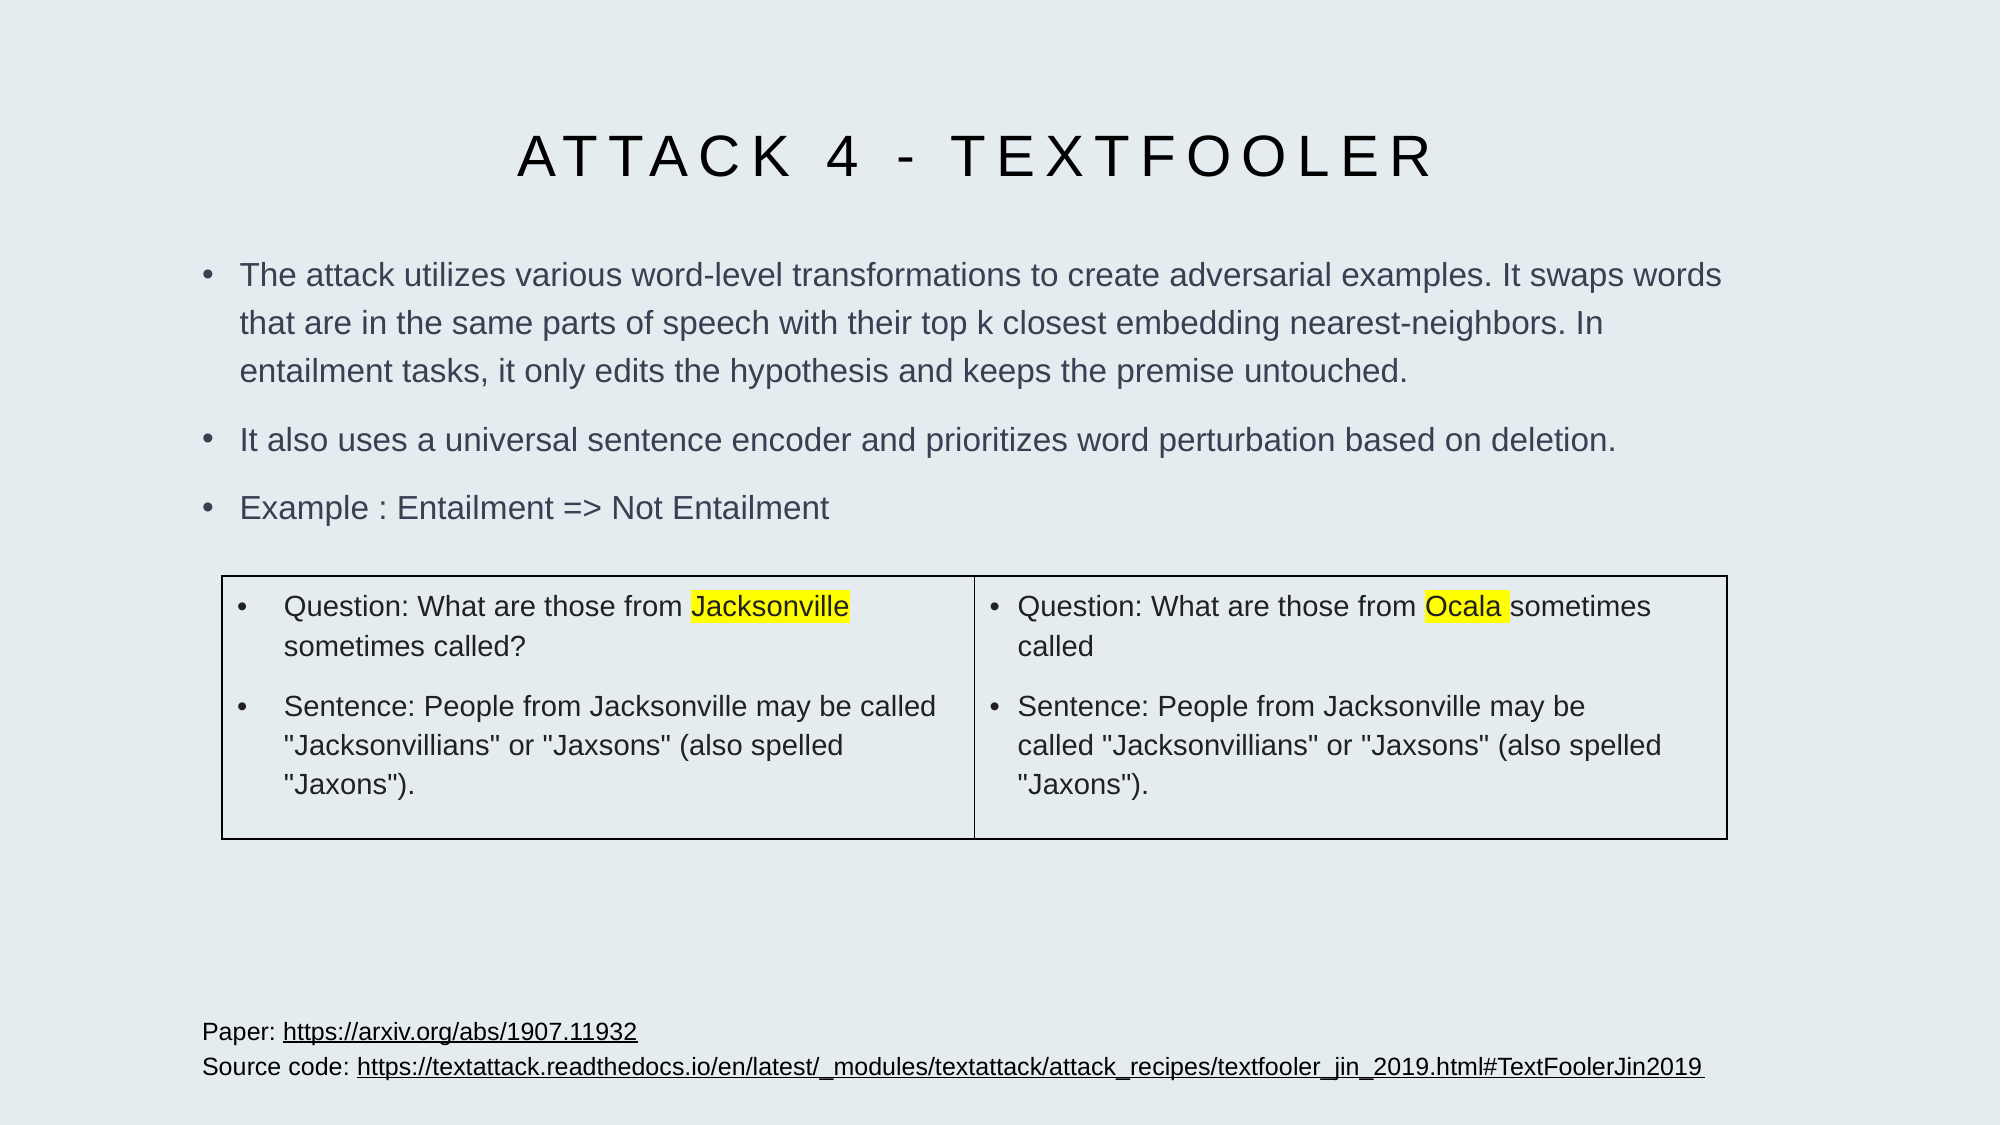

# ATTACK 4 - TEXTFOOler
The attack utilizes various word-level transformations to create adversarial examples. It swaps words that are in the same parts of speech with their top k closest embedding nearest-neighbors. In entailment tasks, it only edits the hypothesis and keeps the premise untouched.
It also uses a universal sentence encoder and prioritizes word perturbation based on deletion.
Example : Entailment => Not Entailment
| Question: What are those from Jacksonville sometimes called? Sentence: People from Jacksonville may be called "Jacksonvillians" or "Jaxsons" (also spelled "Jaxons"). | Question: What are those from Ocala sometimes called Sentence: People from Jacksonville may be called "Jacksonvillians" or "Jaxsons" (also spelled "Jaxons"). |
| --- | --- |
Paper: https://arxiv.org/abs/1907.11932
Source code: https://textattack.readthedocs.io/en/latest/_modules/textattack/attack_recipes/textfooler_jin_2019.html#TextFoolerJin2019